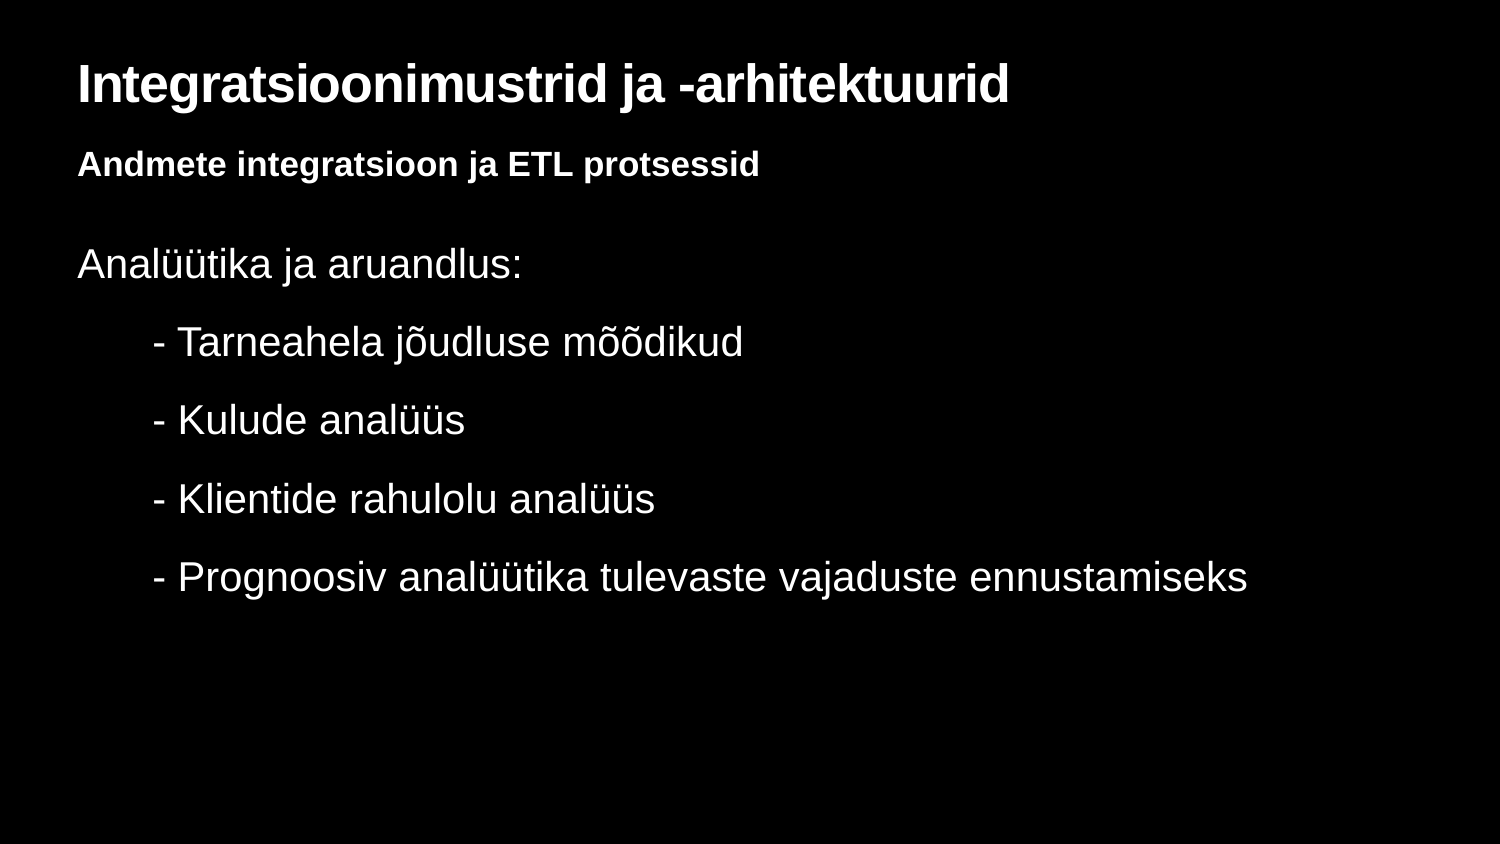

# Integratsioonimustrid ja -arhitektuurid
Andmete integratsioon ja ETL protsessid
Analüütika ja aruandlus:
- Tarneahela jõudluse mõõdikud
- Kulude analüüs
- Klientide rahulolu analüüs
- Prognoosiv analüütika tulevaste vajaduste ennustamiseks